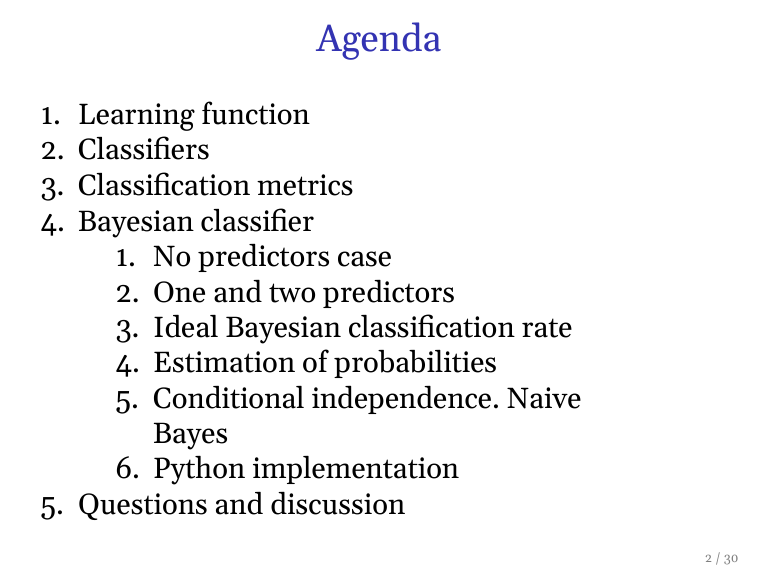

# Agenda
Learning function
Classifiers
Classification metrics
Bayesian classifier
No predictors case
One and two predictors
Ideal Bayesian classification rate
Estimation of probabilities
Conditional independence. Naive Bayes
Python implementation
Questions and discussion
2 / 30